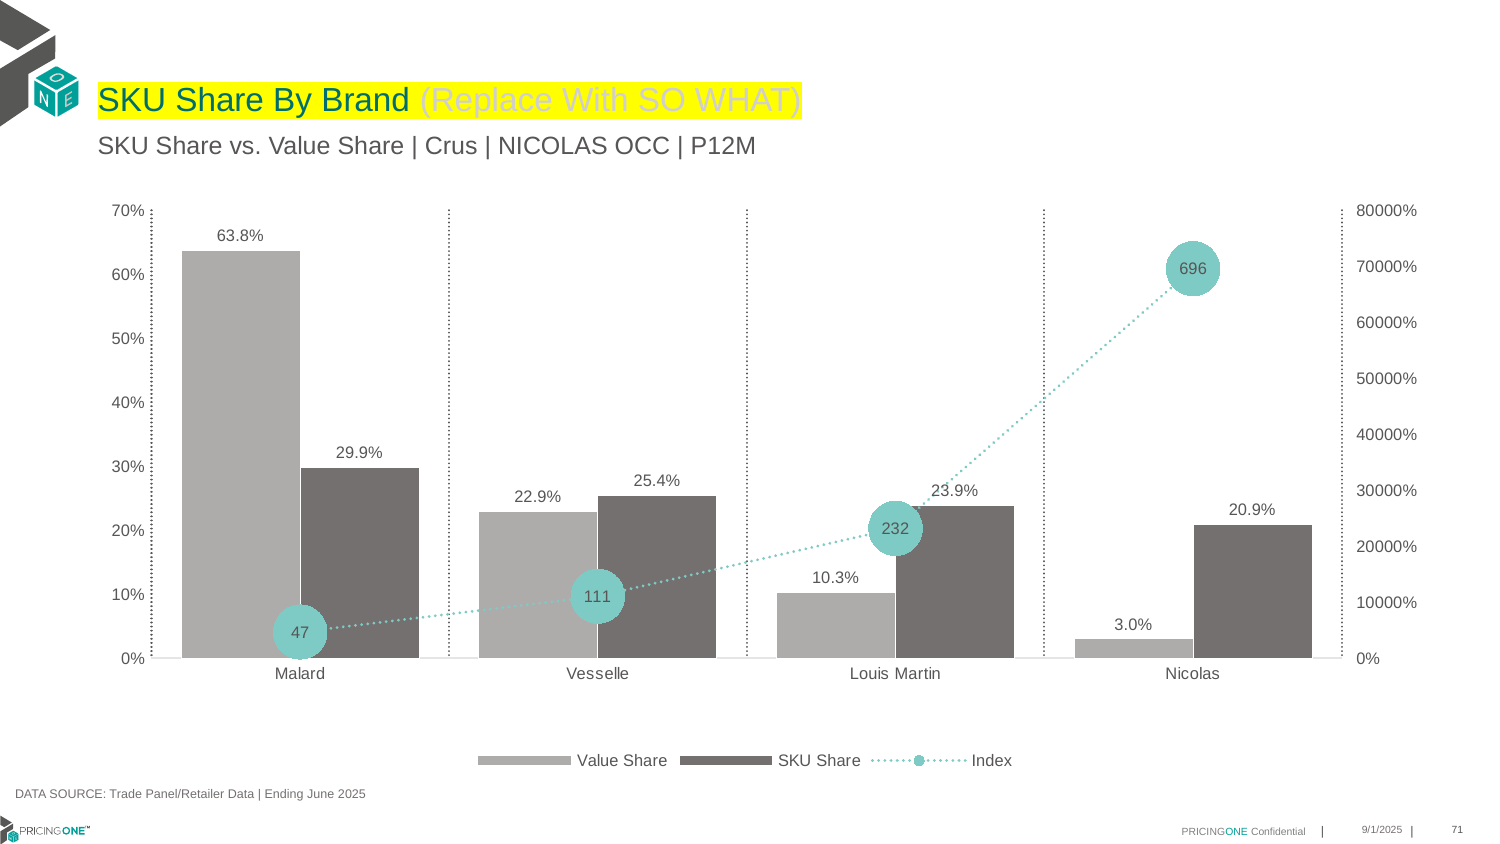

# SKU Share By Brand (Replace With SO WHAT)
SKU Share vs. Value Share | Crus | NICOLAS OCC | P12M

### Chart

| Category | Value Share | SKU Share | Index |
|---|---|---|---|
| Malard | 0.6376743737692276 | 0.2985074626865672 | 46.81189568935008 |
| Vesselle | 0.22927138273407052 | 0.2537313432835821 | 110.66856240749523 |
| Louis Martin | 0.10301995400526047 | 0.23880597014925378 | 231.8055491823067 |
| Nicolas | 0.030034289491441397 | 0.2089552238805971 | 695.7222142382999 |
DATA SOURCE: Trade Panel/Retailer Data | Ending June 2025

9/1/2025
71